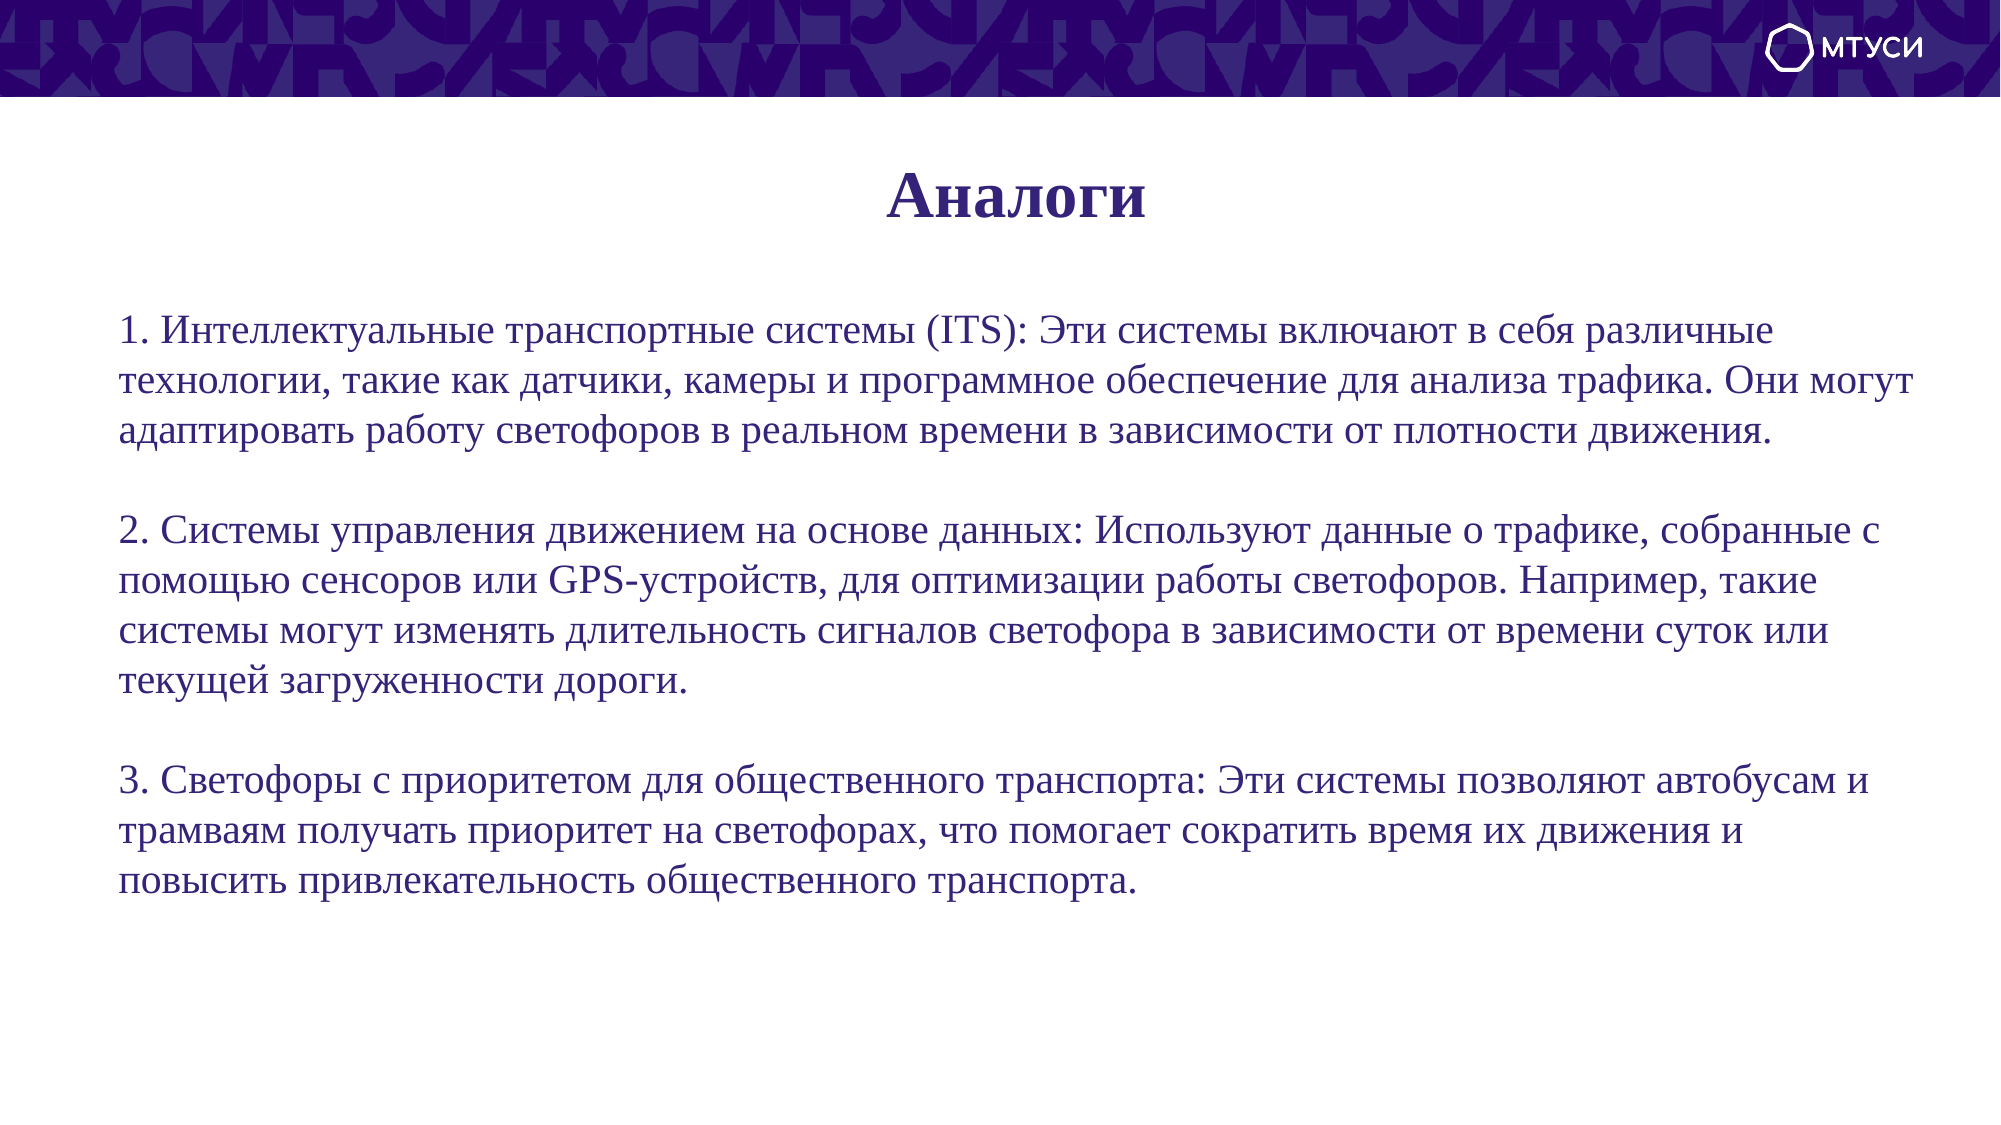

# Аналоги
1. Интеллектуальные транспортные системы (ITS): Эти системы включают в себя различные технологии, такие как датчики, камеры и программное обеспечение для анализа трафика. Они могут адаптировать работу светофоров в реальном времени в зависимости от плотности движения.

2. Системы управления движением на основе данных: Используют данные о трафике, собранные с помощью сенсоров или GPS-устройств, для оптимизации работы светофоров. Например, такие системы могут изменять длительность сигналов светофора в зависимости от времени суток или текущей загруженности дороги.

3. Светофоры с приоритетом для общественного транспорта: Эти системы позволяют автобусам и трамваям получать приоритет на светофорах, что помогает сократить время их движения и повысить привлекательность общественного транспорта.